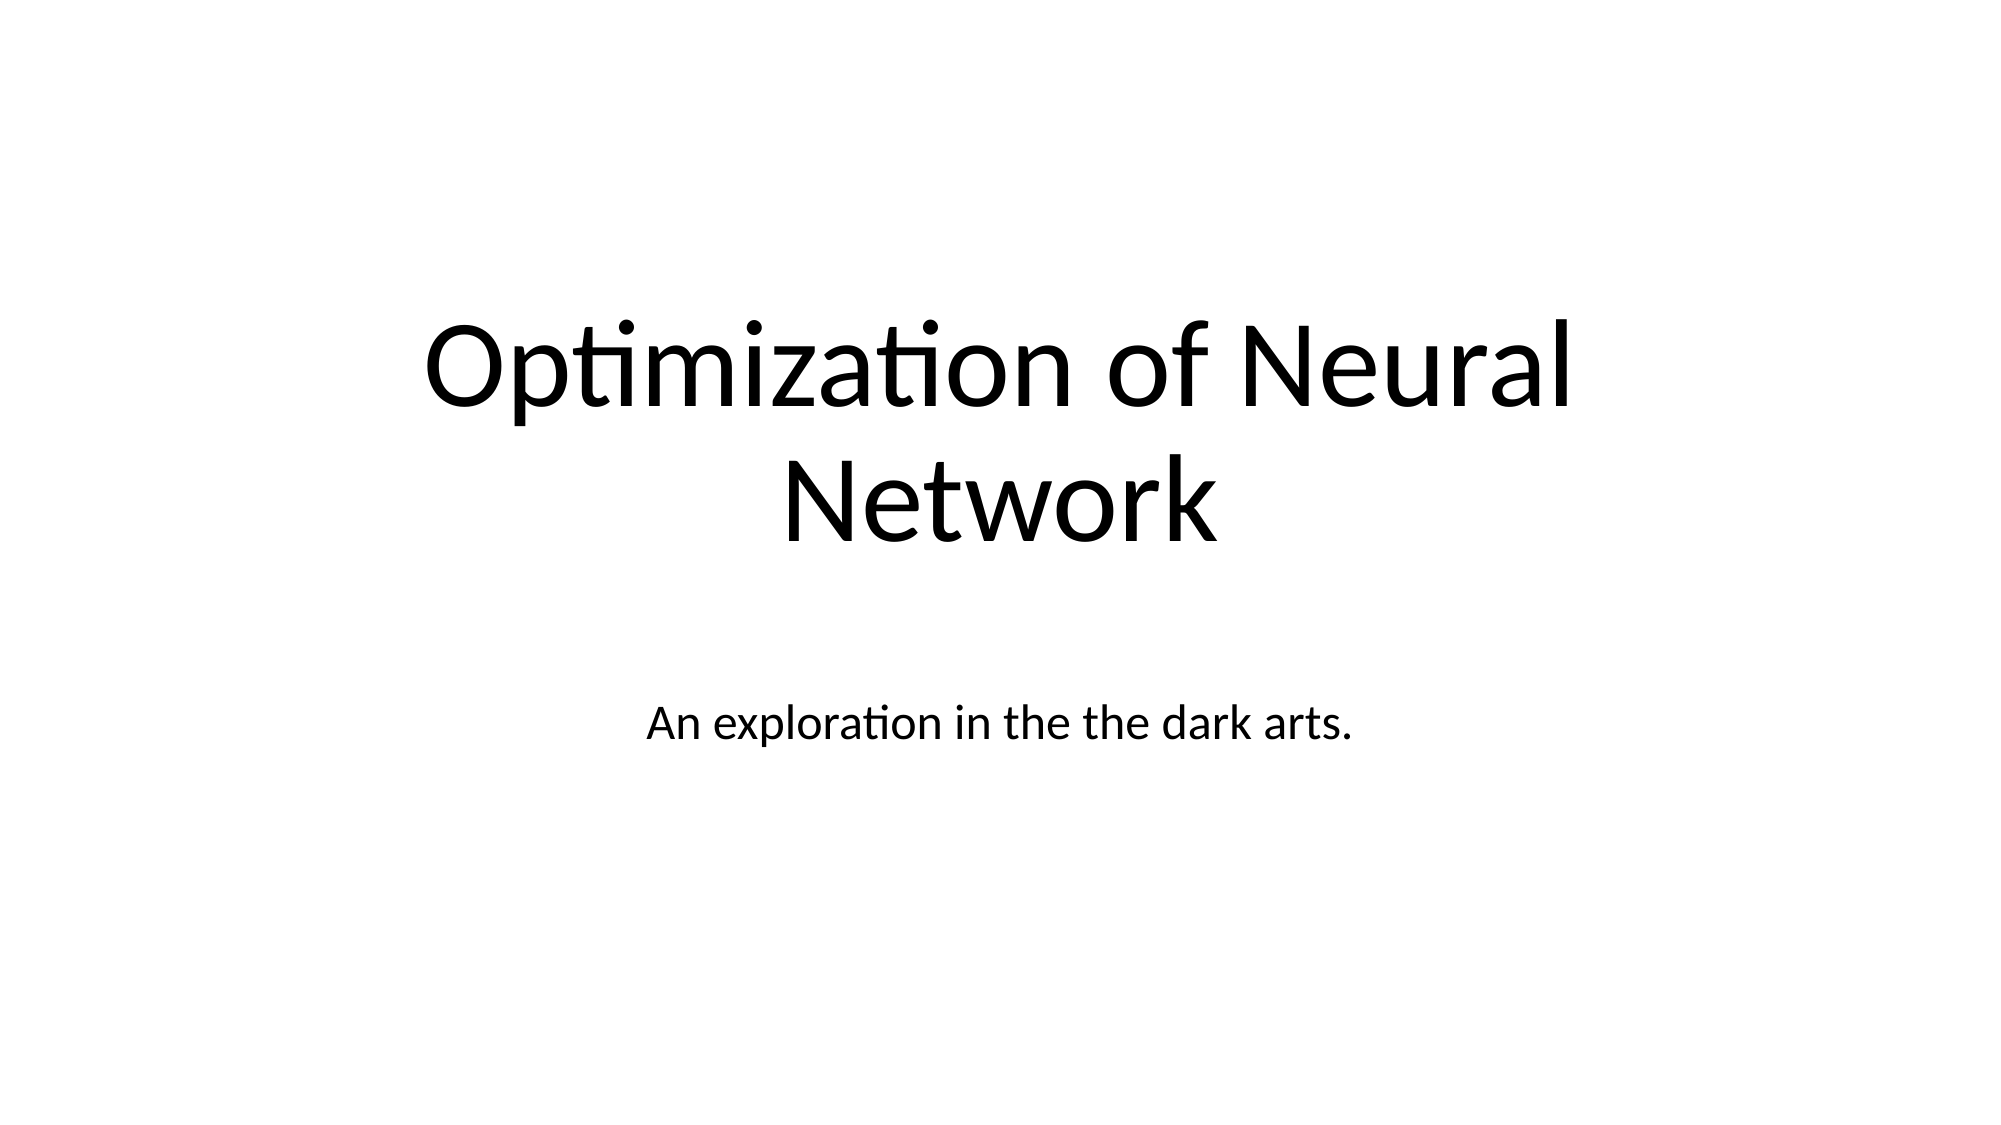

# Optimization of Neural Network
An exploration in the the dark arts.